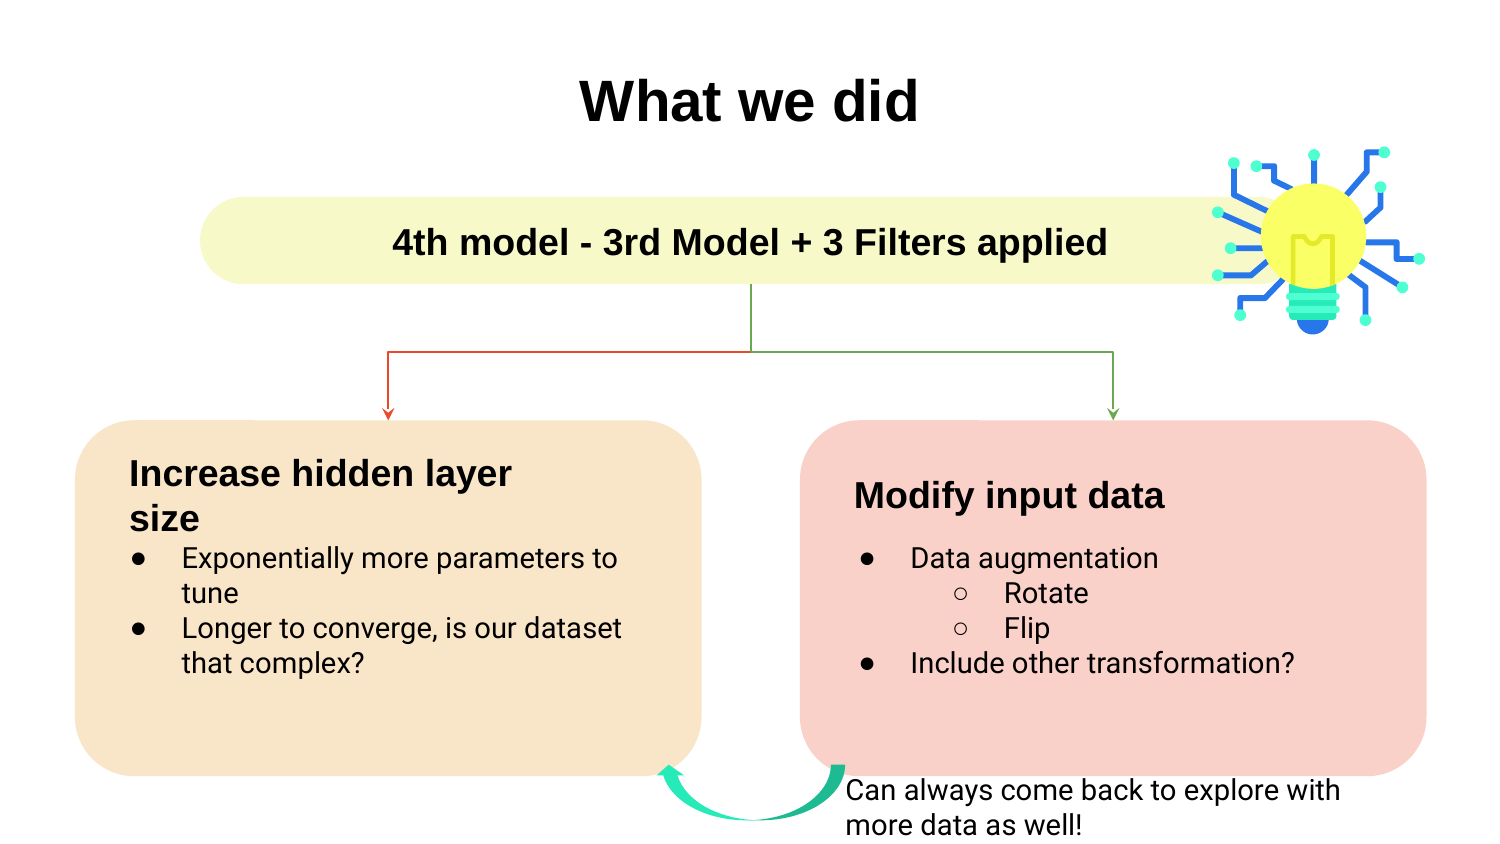

# What we did

4th model - 3rd Model + 3 Filters applied

Increase hidden layer size
Exponentially more parameters to tune
Longer to converge, is our dataset that complex?
Modify input data
Data augmentation
Rotate
Flip
Include other transformation?
Can always come back to explore with more data as well!